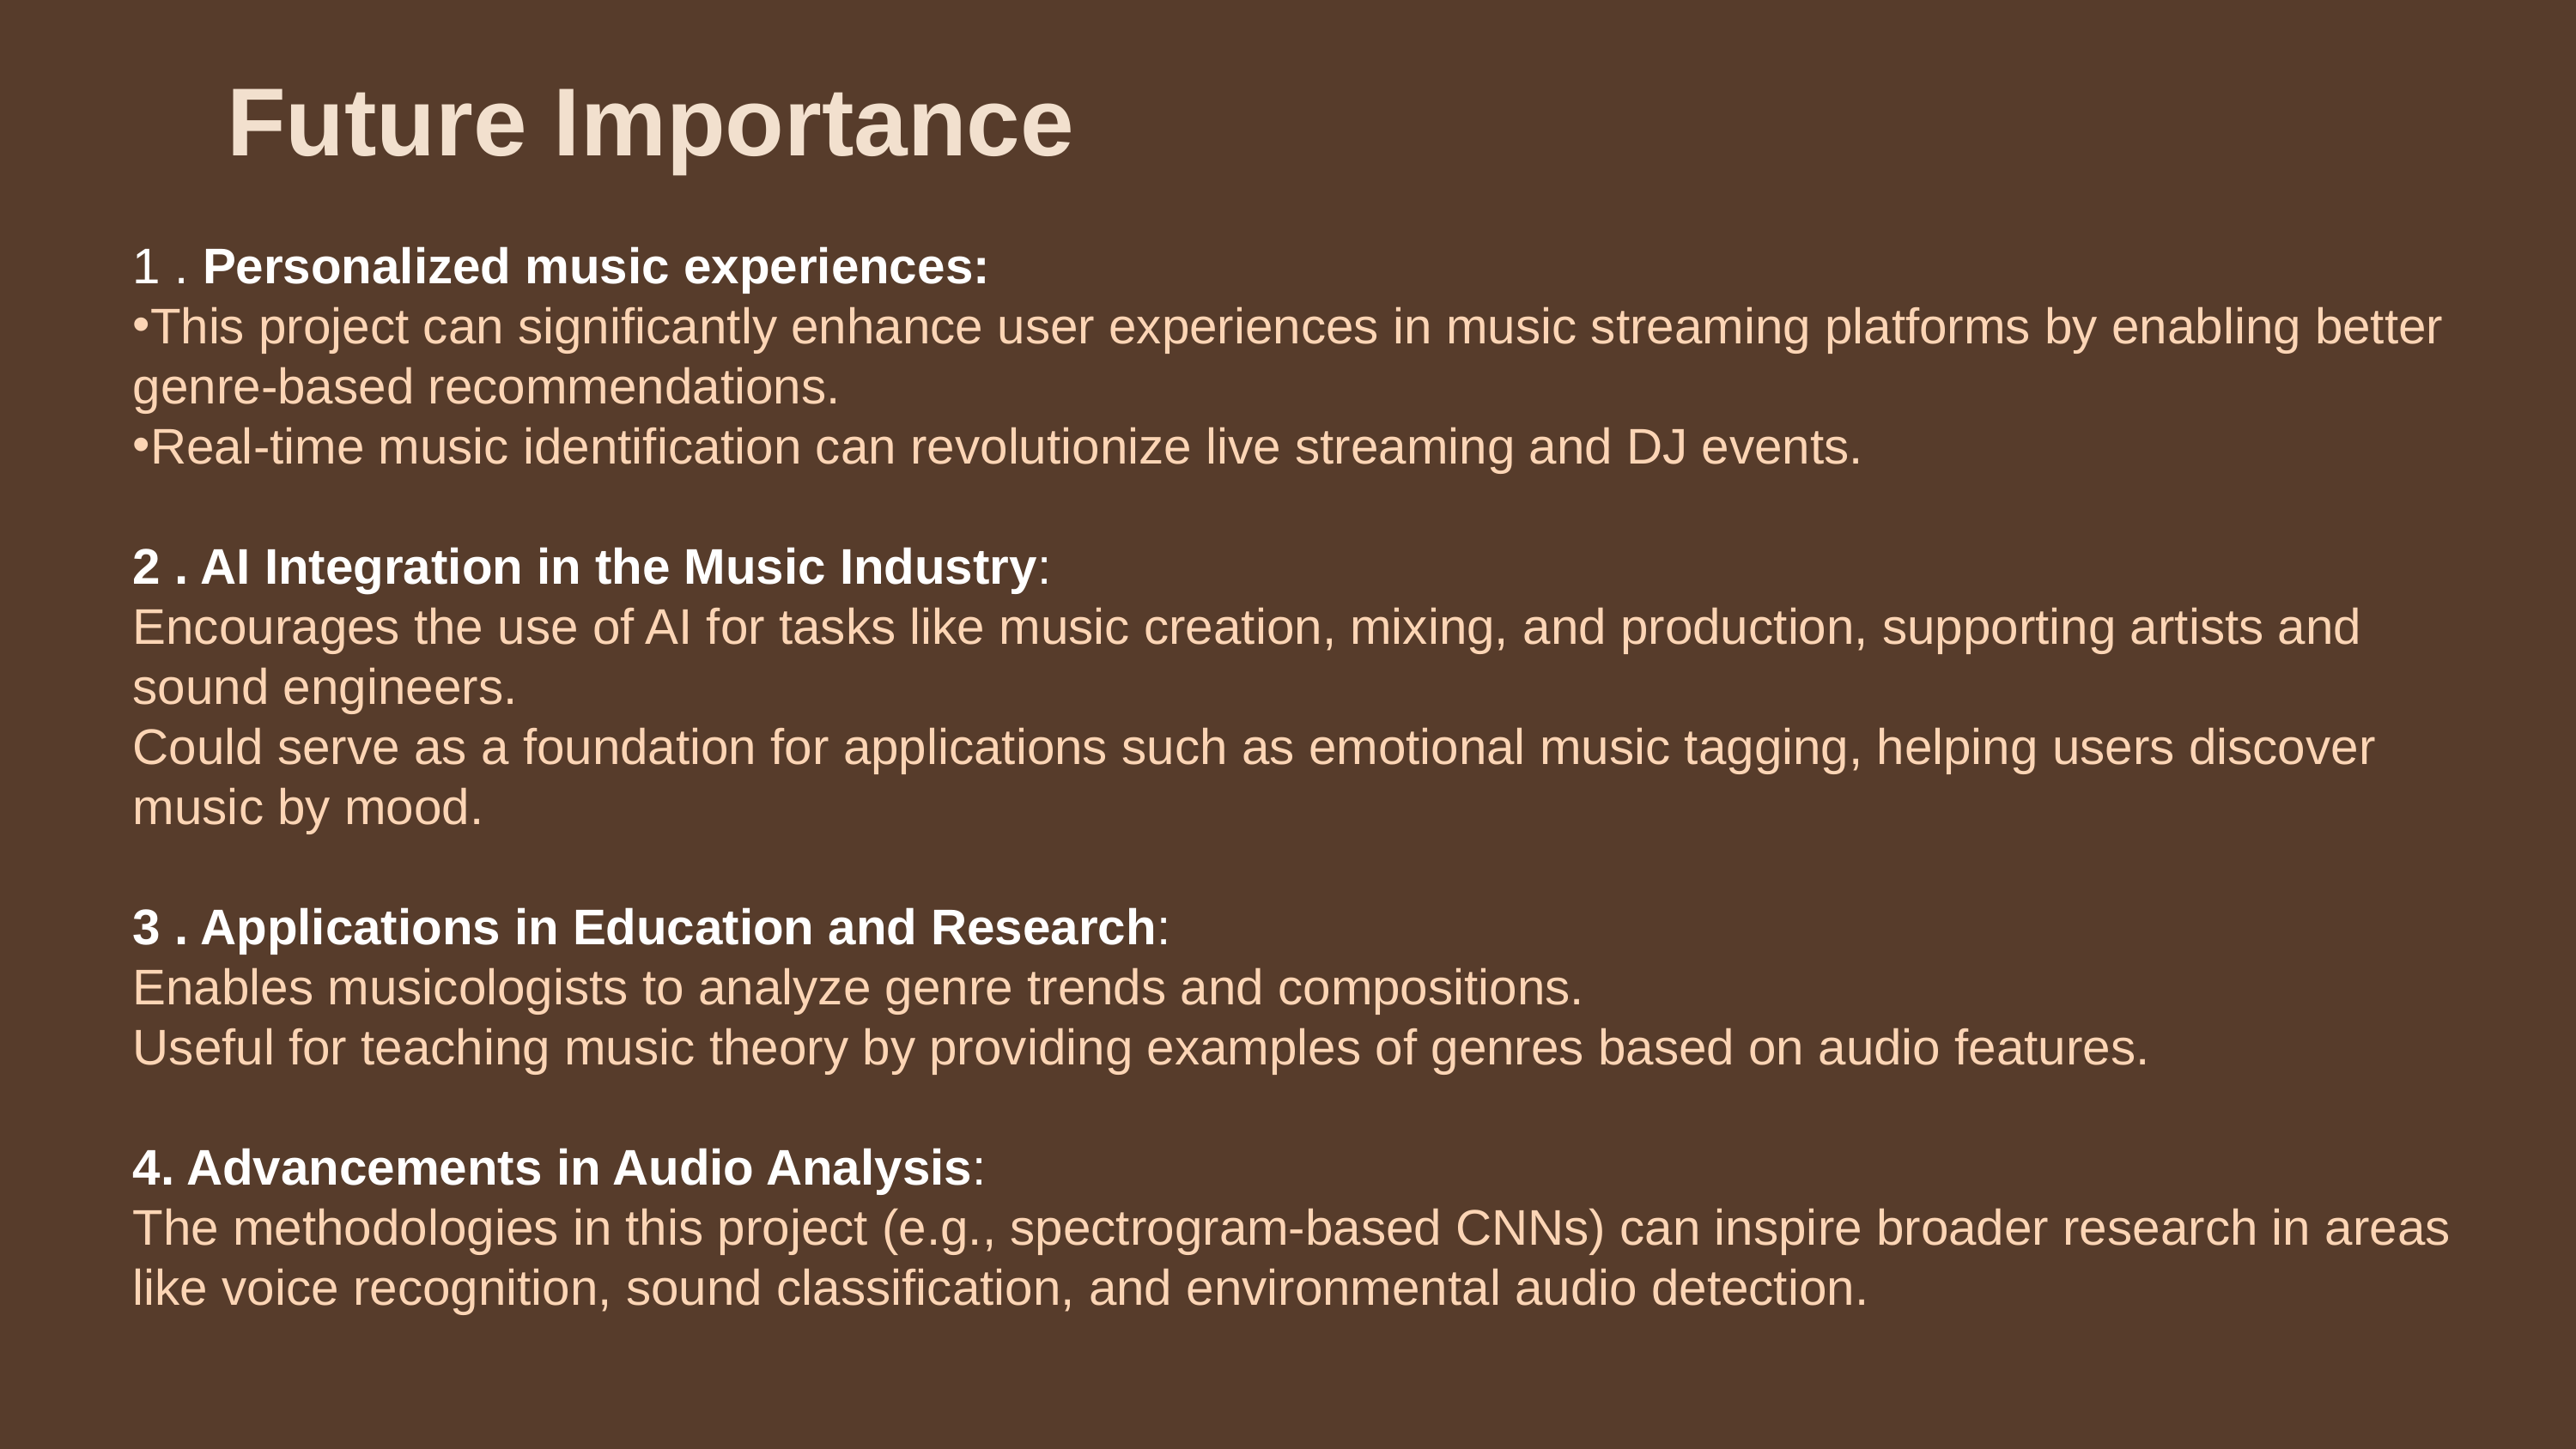

Future Importance

1 . Personalized music experiences:
This project can significantly enhance user experiences in music streaming platforms by enabling better genre-based recommendations.
Real-time music identification can revolutionize live streaming and DJ events.

2 . AI Integration in the Music Industry:
Encourages the use of AI for tasks like music creation, mixing, and production, supporting artists and sound engineers.
Could serve as a foundation for applications such as emotional music tagging, helping users discover music by mood.

3 . Applications in Education and Research:
Enables musicologists to analyze genre trends and compositions.
Useful for teaching music theory by providing examples of genres based on audio features.

4. Advancements in Audio Analysis:
The methodologies in this project (e.g., spectrogram-based CNNs) can inspire broader research in areas like voice recognition, sound classification, and environmental audio detection.